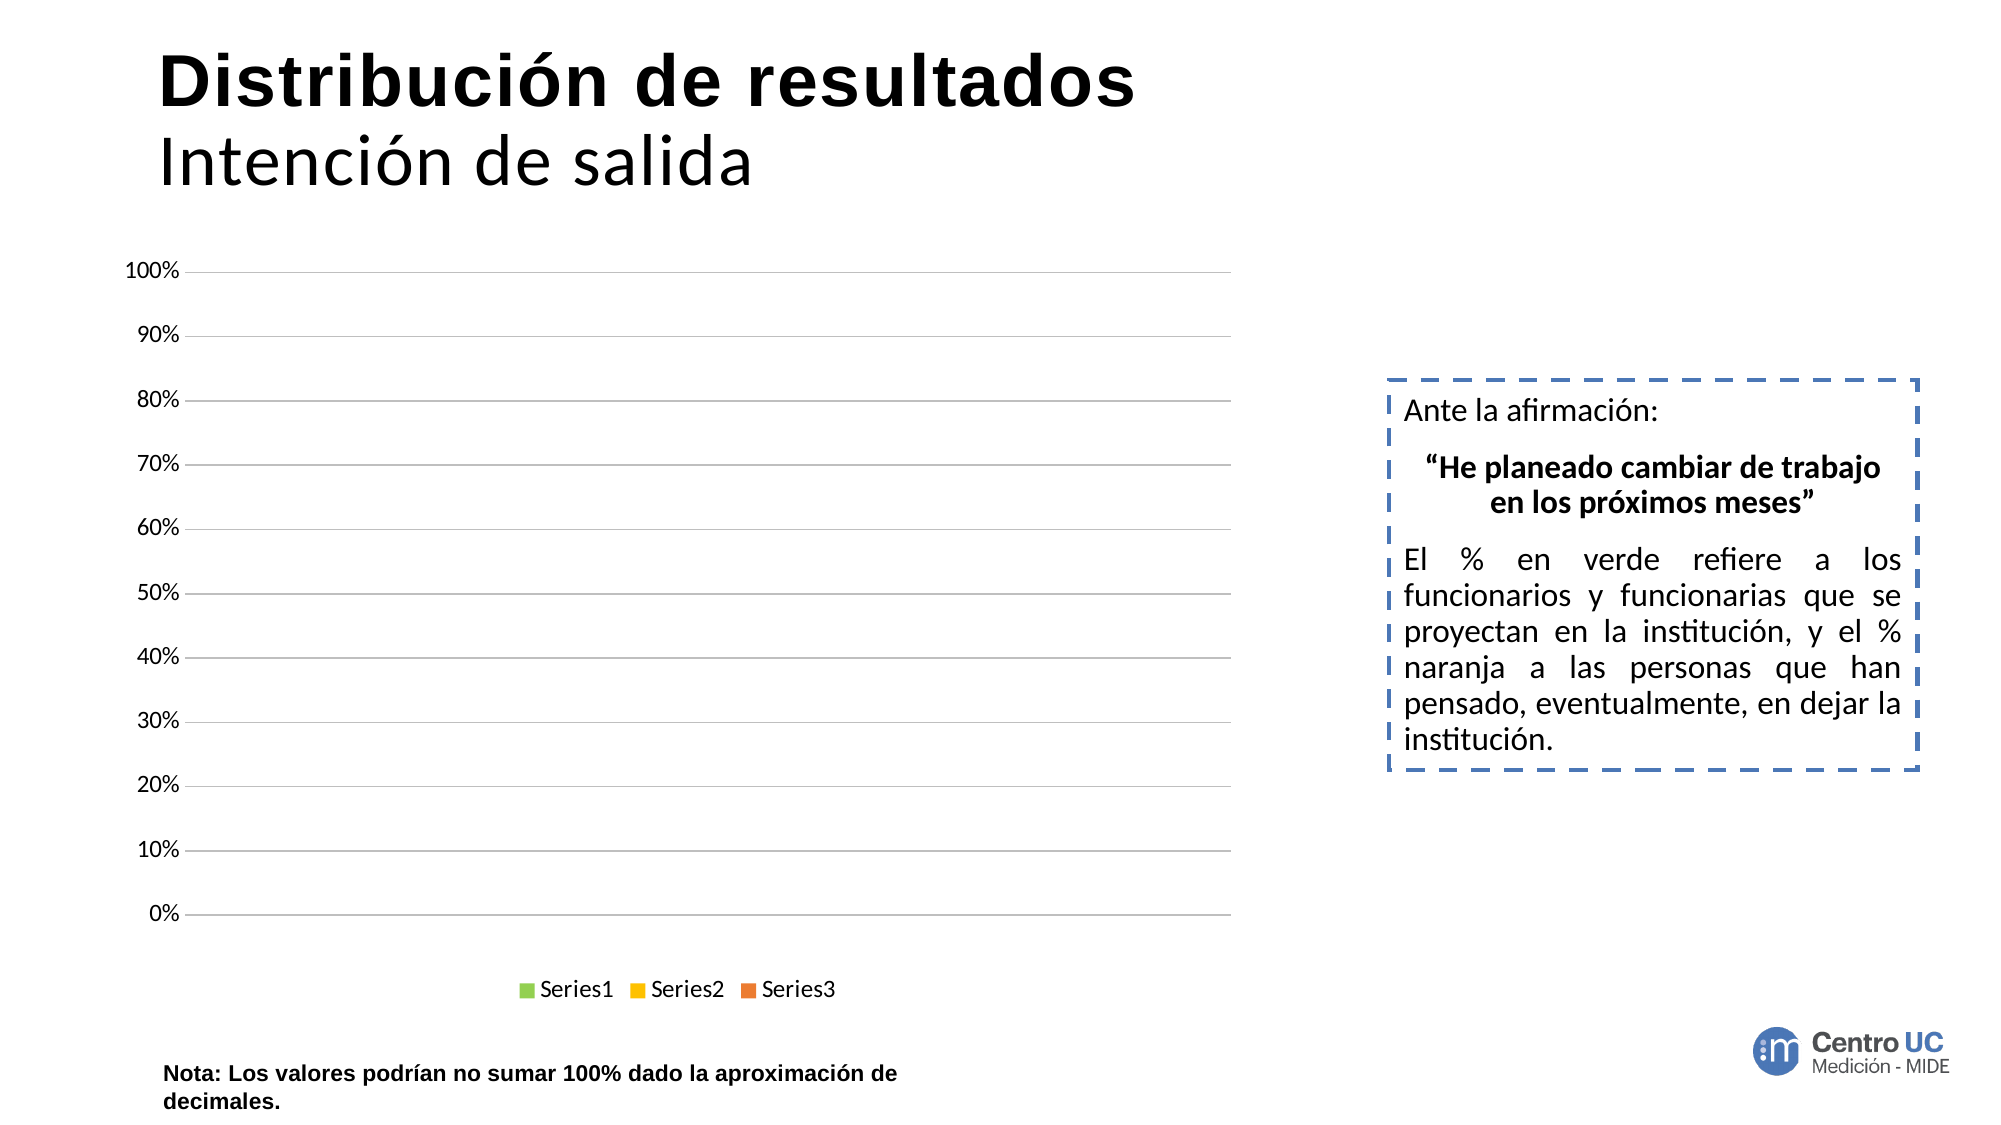

# Distribución de resultados Intención de salida

### Chart

| Category |  |  |  |
|---|---|---|---|
|  | None | None | None |
Ante la afirmación:
“He planeado cambiar de trabajo en los próximos meses”
El % en verde refiere a los funcionarios y funcionarias que se proyectan en la institución, y el % naranja a las personas que han pensado, eventualmente, en dejar la institución.

Nota: Los valores podrían no sumar 100% dado la aproximación de decimales.